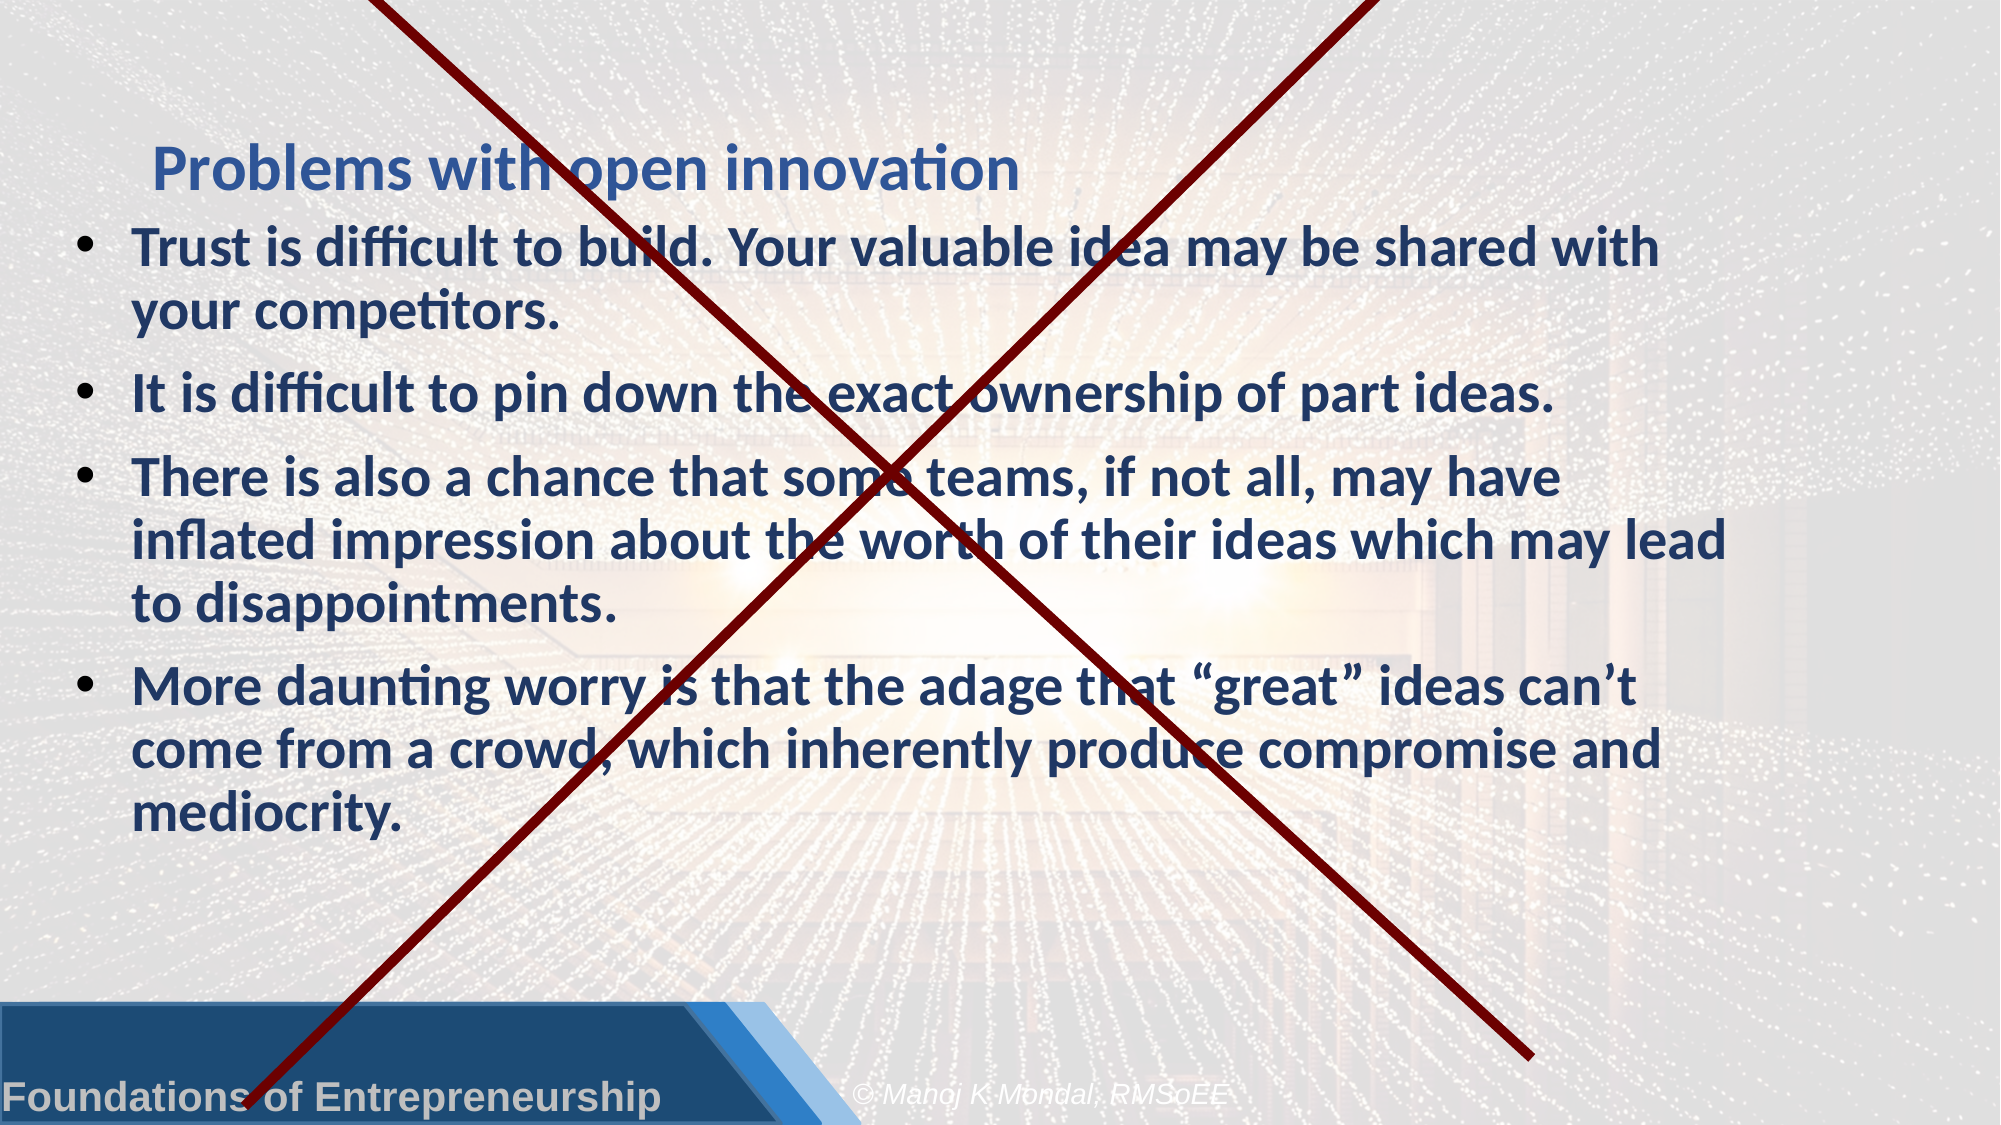

# Problems with open innovation
Trust is difficult to build. Your valuable idea may be shared with your competitors.
It is difficult to pin down the exact ownership of part ideas.
There is also a chance that some teams, if not all, may have inflated impression about the worth of their ideas which may lead to disappointments.
More daunting worry is that the adage that “great” ideas can’t come from a crowd, which inherently produce compromise and mediocrity.